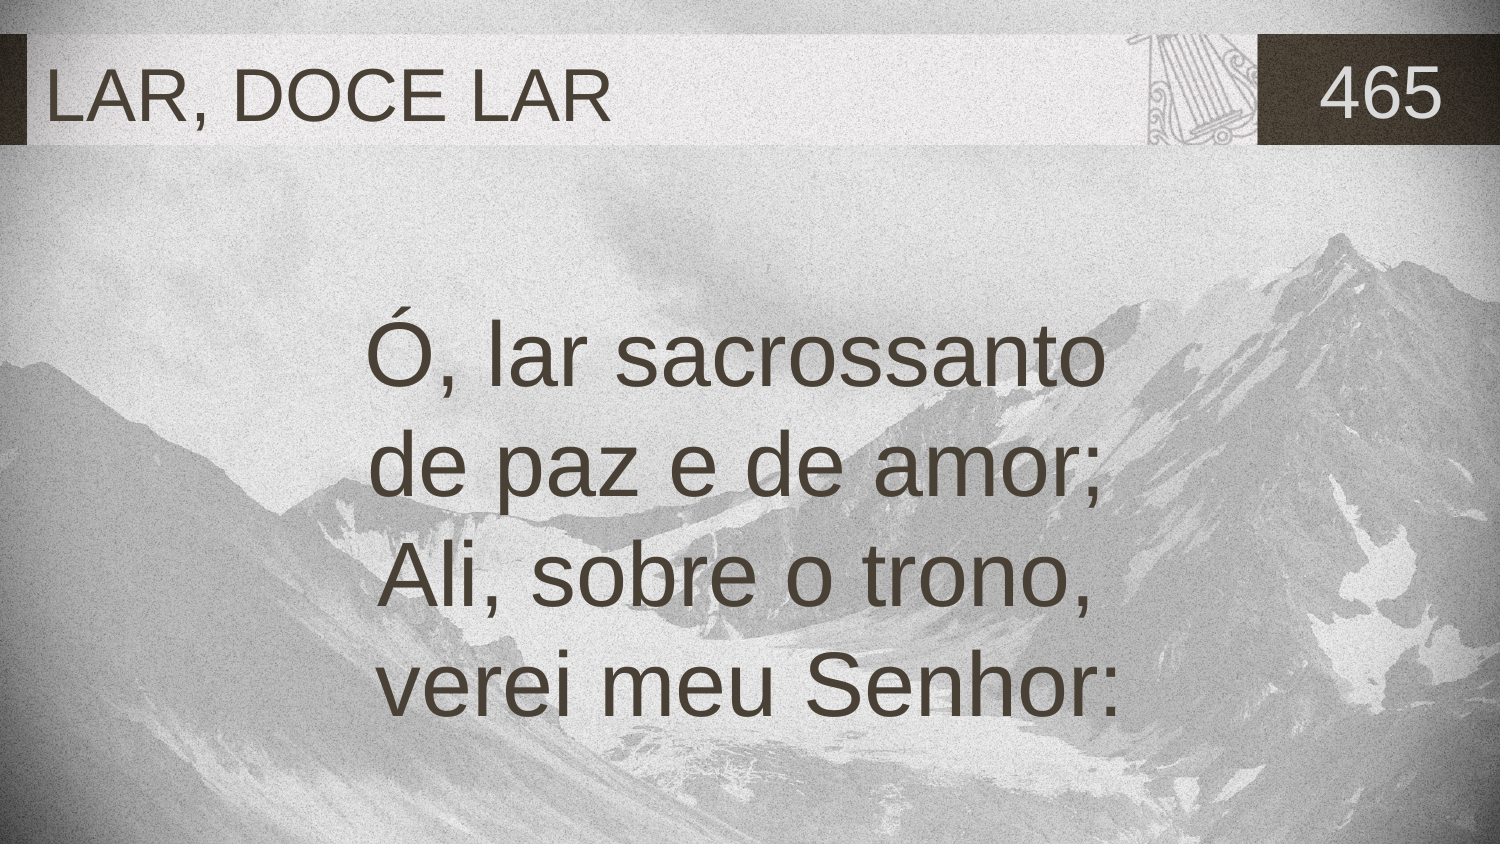

# LAR, DOCE LAR
465
Ó, lar sacrossanto
de paz e de amor;
Ali, sobre o trono,
verei meu Senhor: